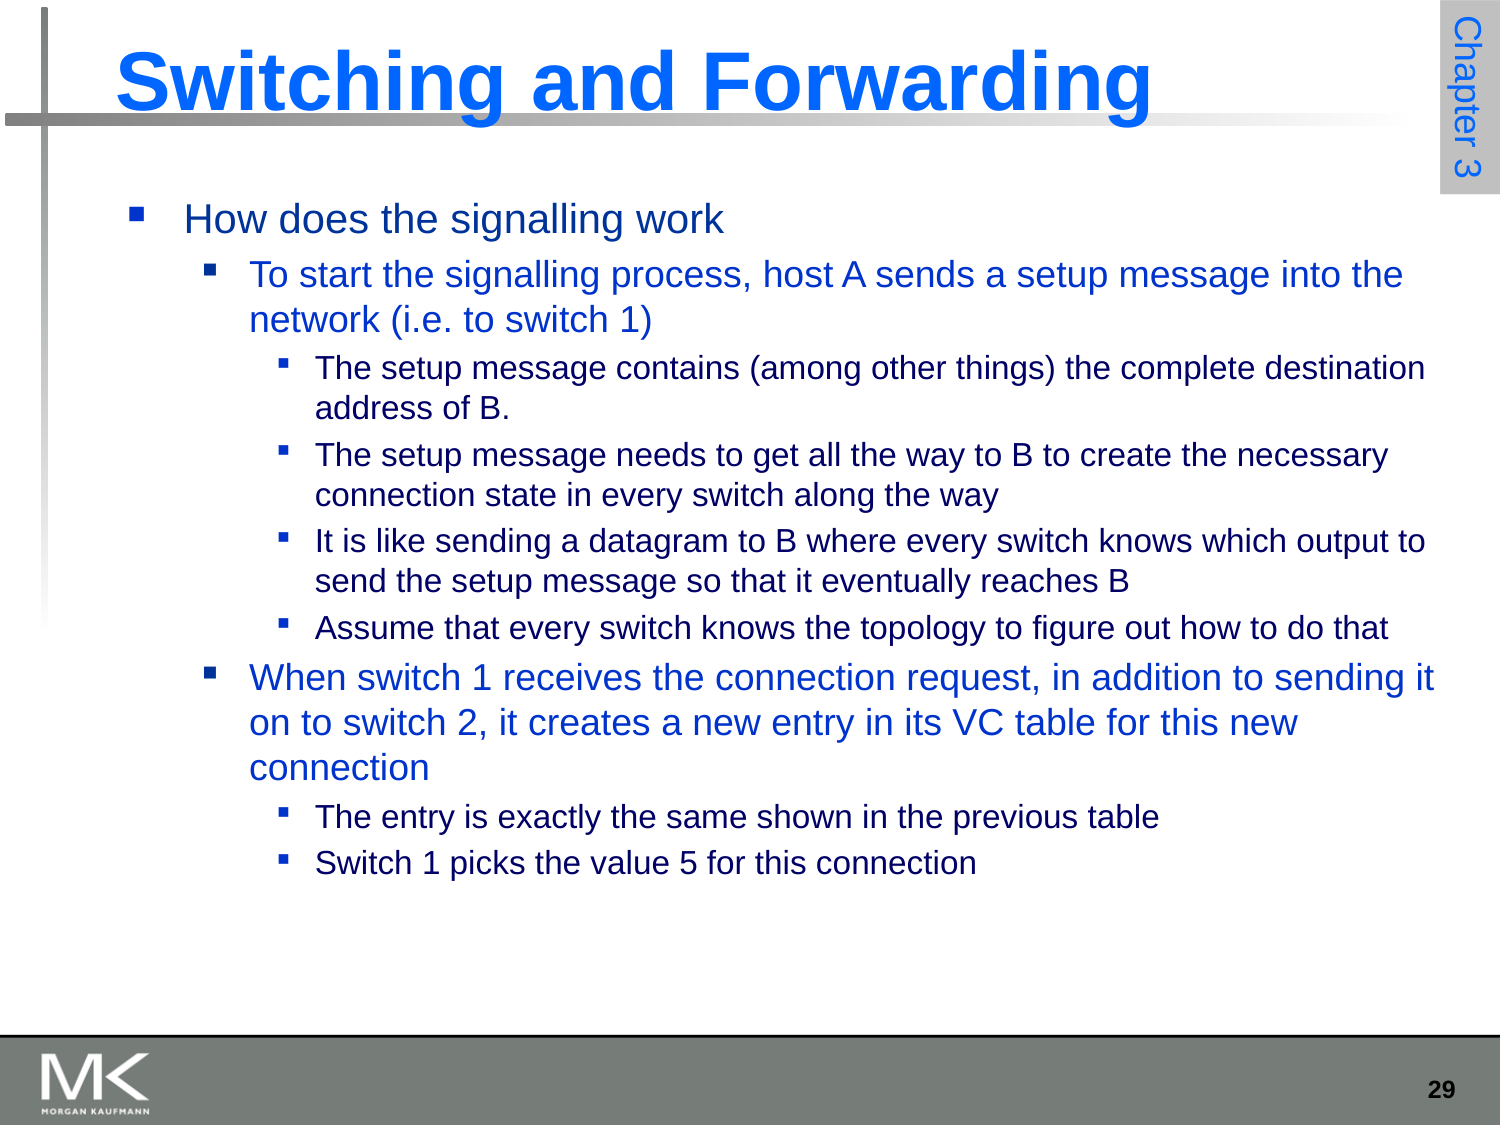

# Switching and Forwarding
How does the signalling work
To start the signalling process, host A sends a setup message into the network (i.e. to switch 1)
The setup message contains (among other things) the complete destination address of B.
The setup message needs to get all the way to B to create the necessary connection state in every switch along the way
It is like sending a datagram to B where every switch knows which output to send the setup message so that it eventually reaches B
Assume that every switch knows the topology to figure out how to do that
When switch 1 receives the connection request, in addition to sending it on to switch 2, it creates a new entry in its VC table for this new connection
The entry is exactly the same shown in the previous table
Switch 1 picks the value 5 for this connection